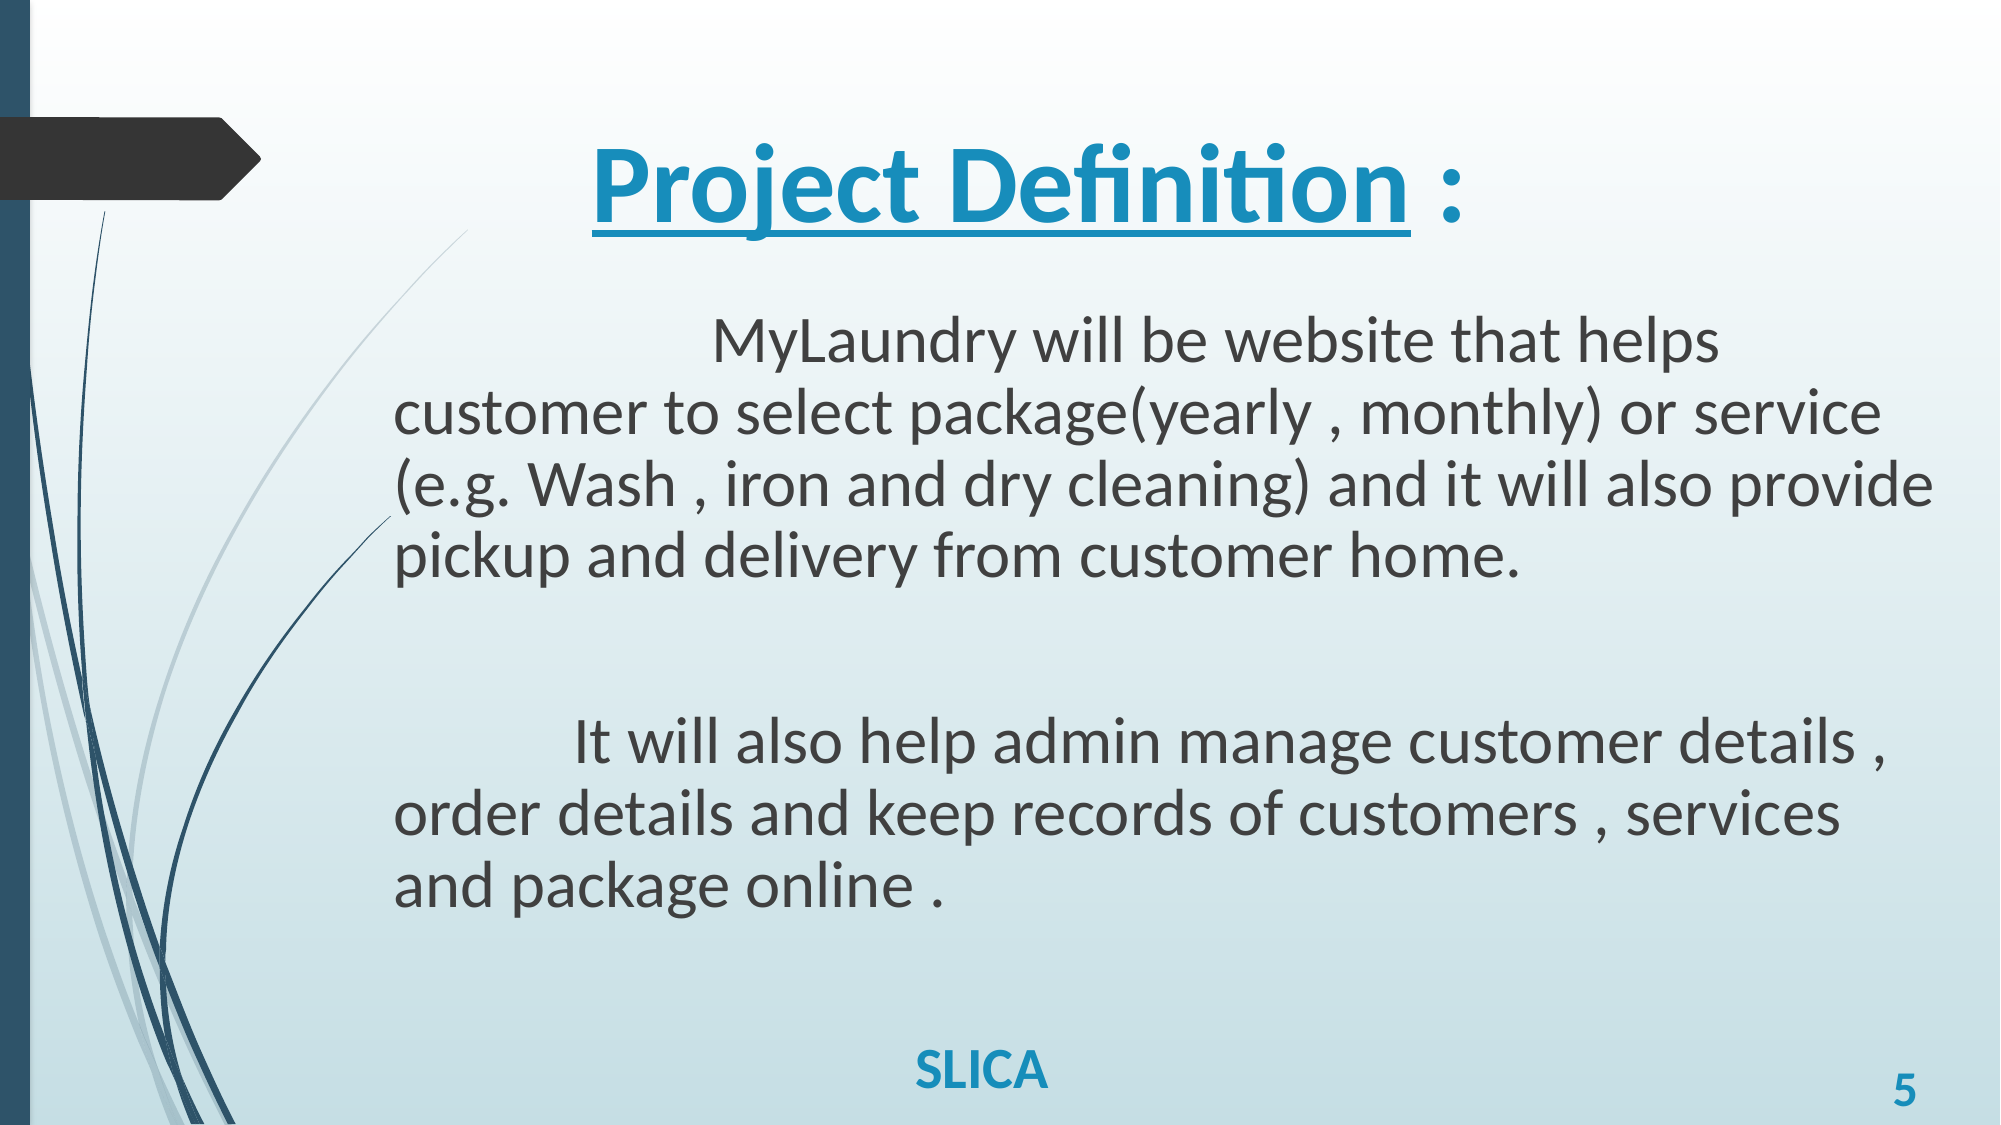

# Project Definition :
		 MyLaundry will be website that helps customer to select package(yearly , monthly) or service (e.g. Wash , iron and dry cleaning) and it will also provide pickup and delivery from customer home.

            It will also help admin manage customer details , order details and keep records of customers , services and package online .

SLICA
5